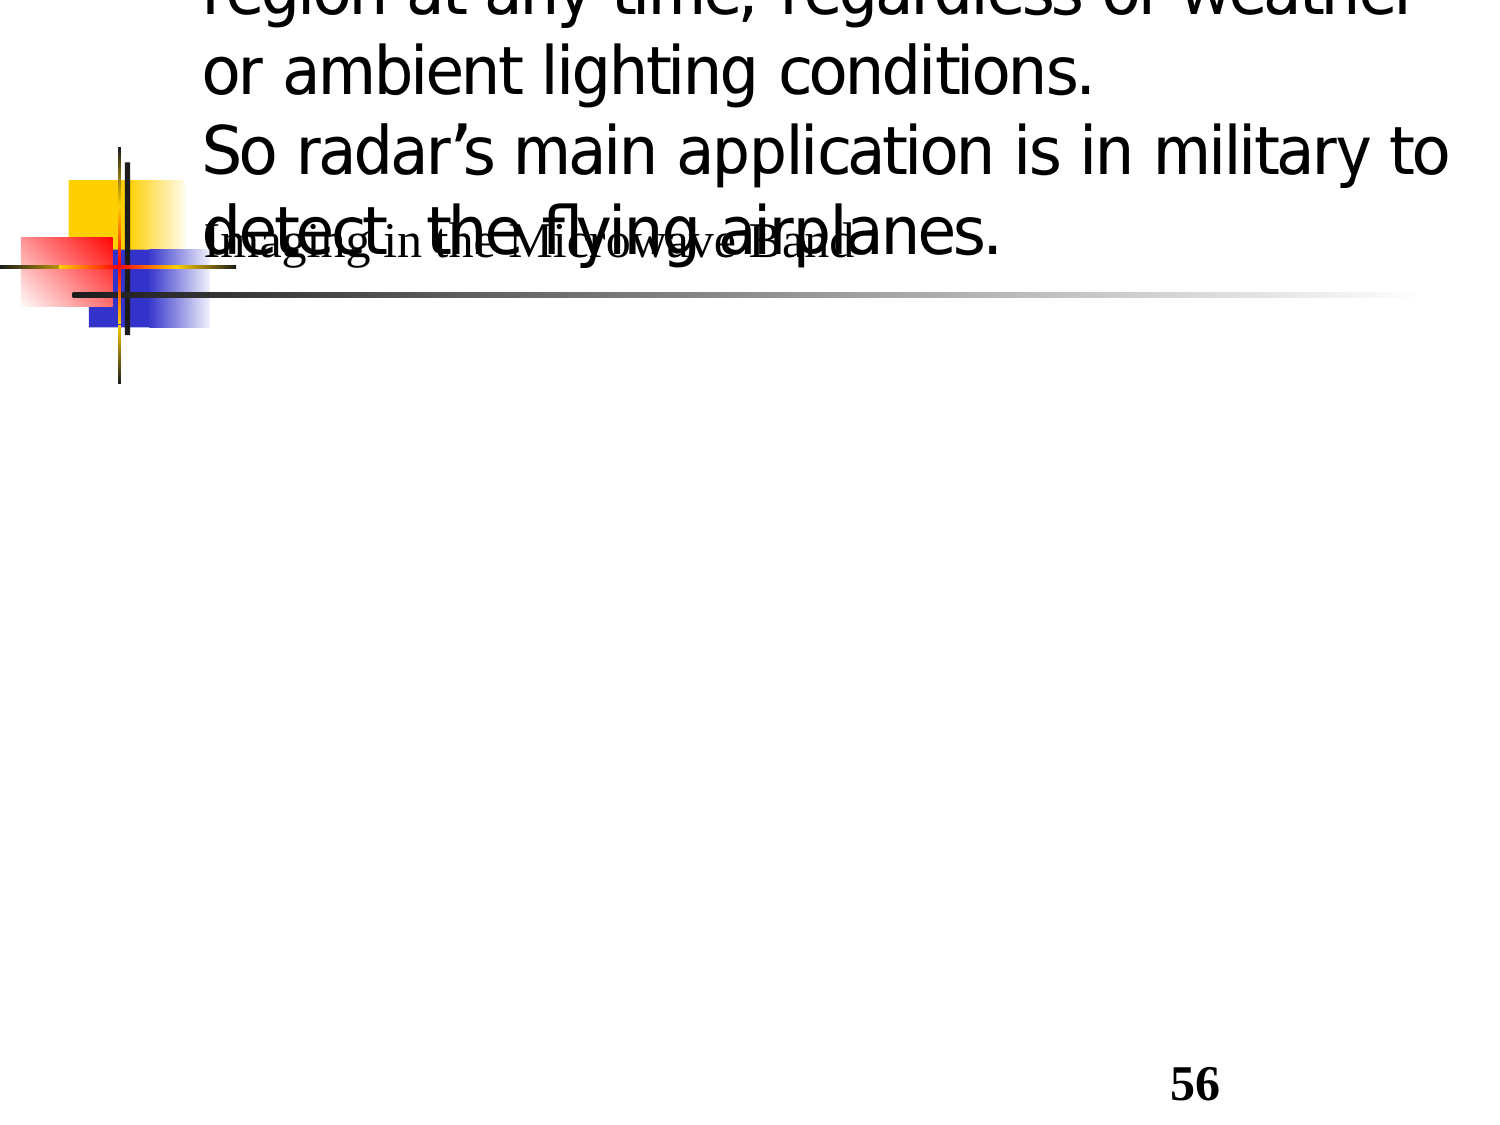

Imaging in the Microwave Band
The dominant application of imaging in the microwave band is radar.
The unique feature of imaging radar is its ability to collect data over virtually any region at any time, regardless of weather or ambient lighting conditions.
So radar’s main application is in military to detect  the flying airplanes.
56